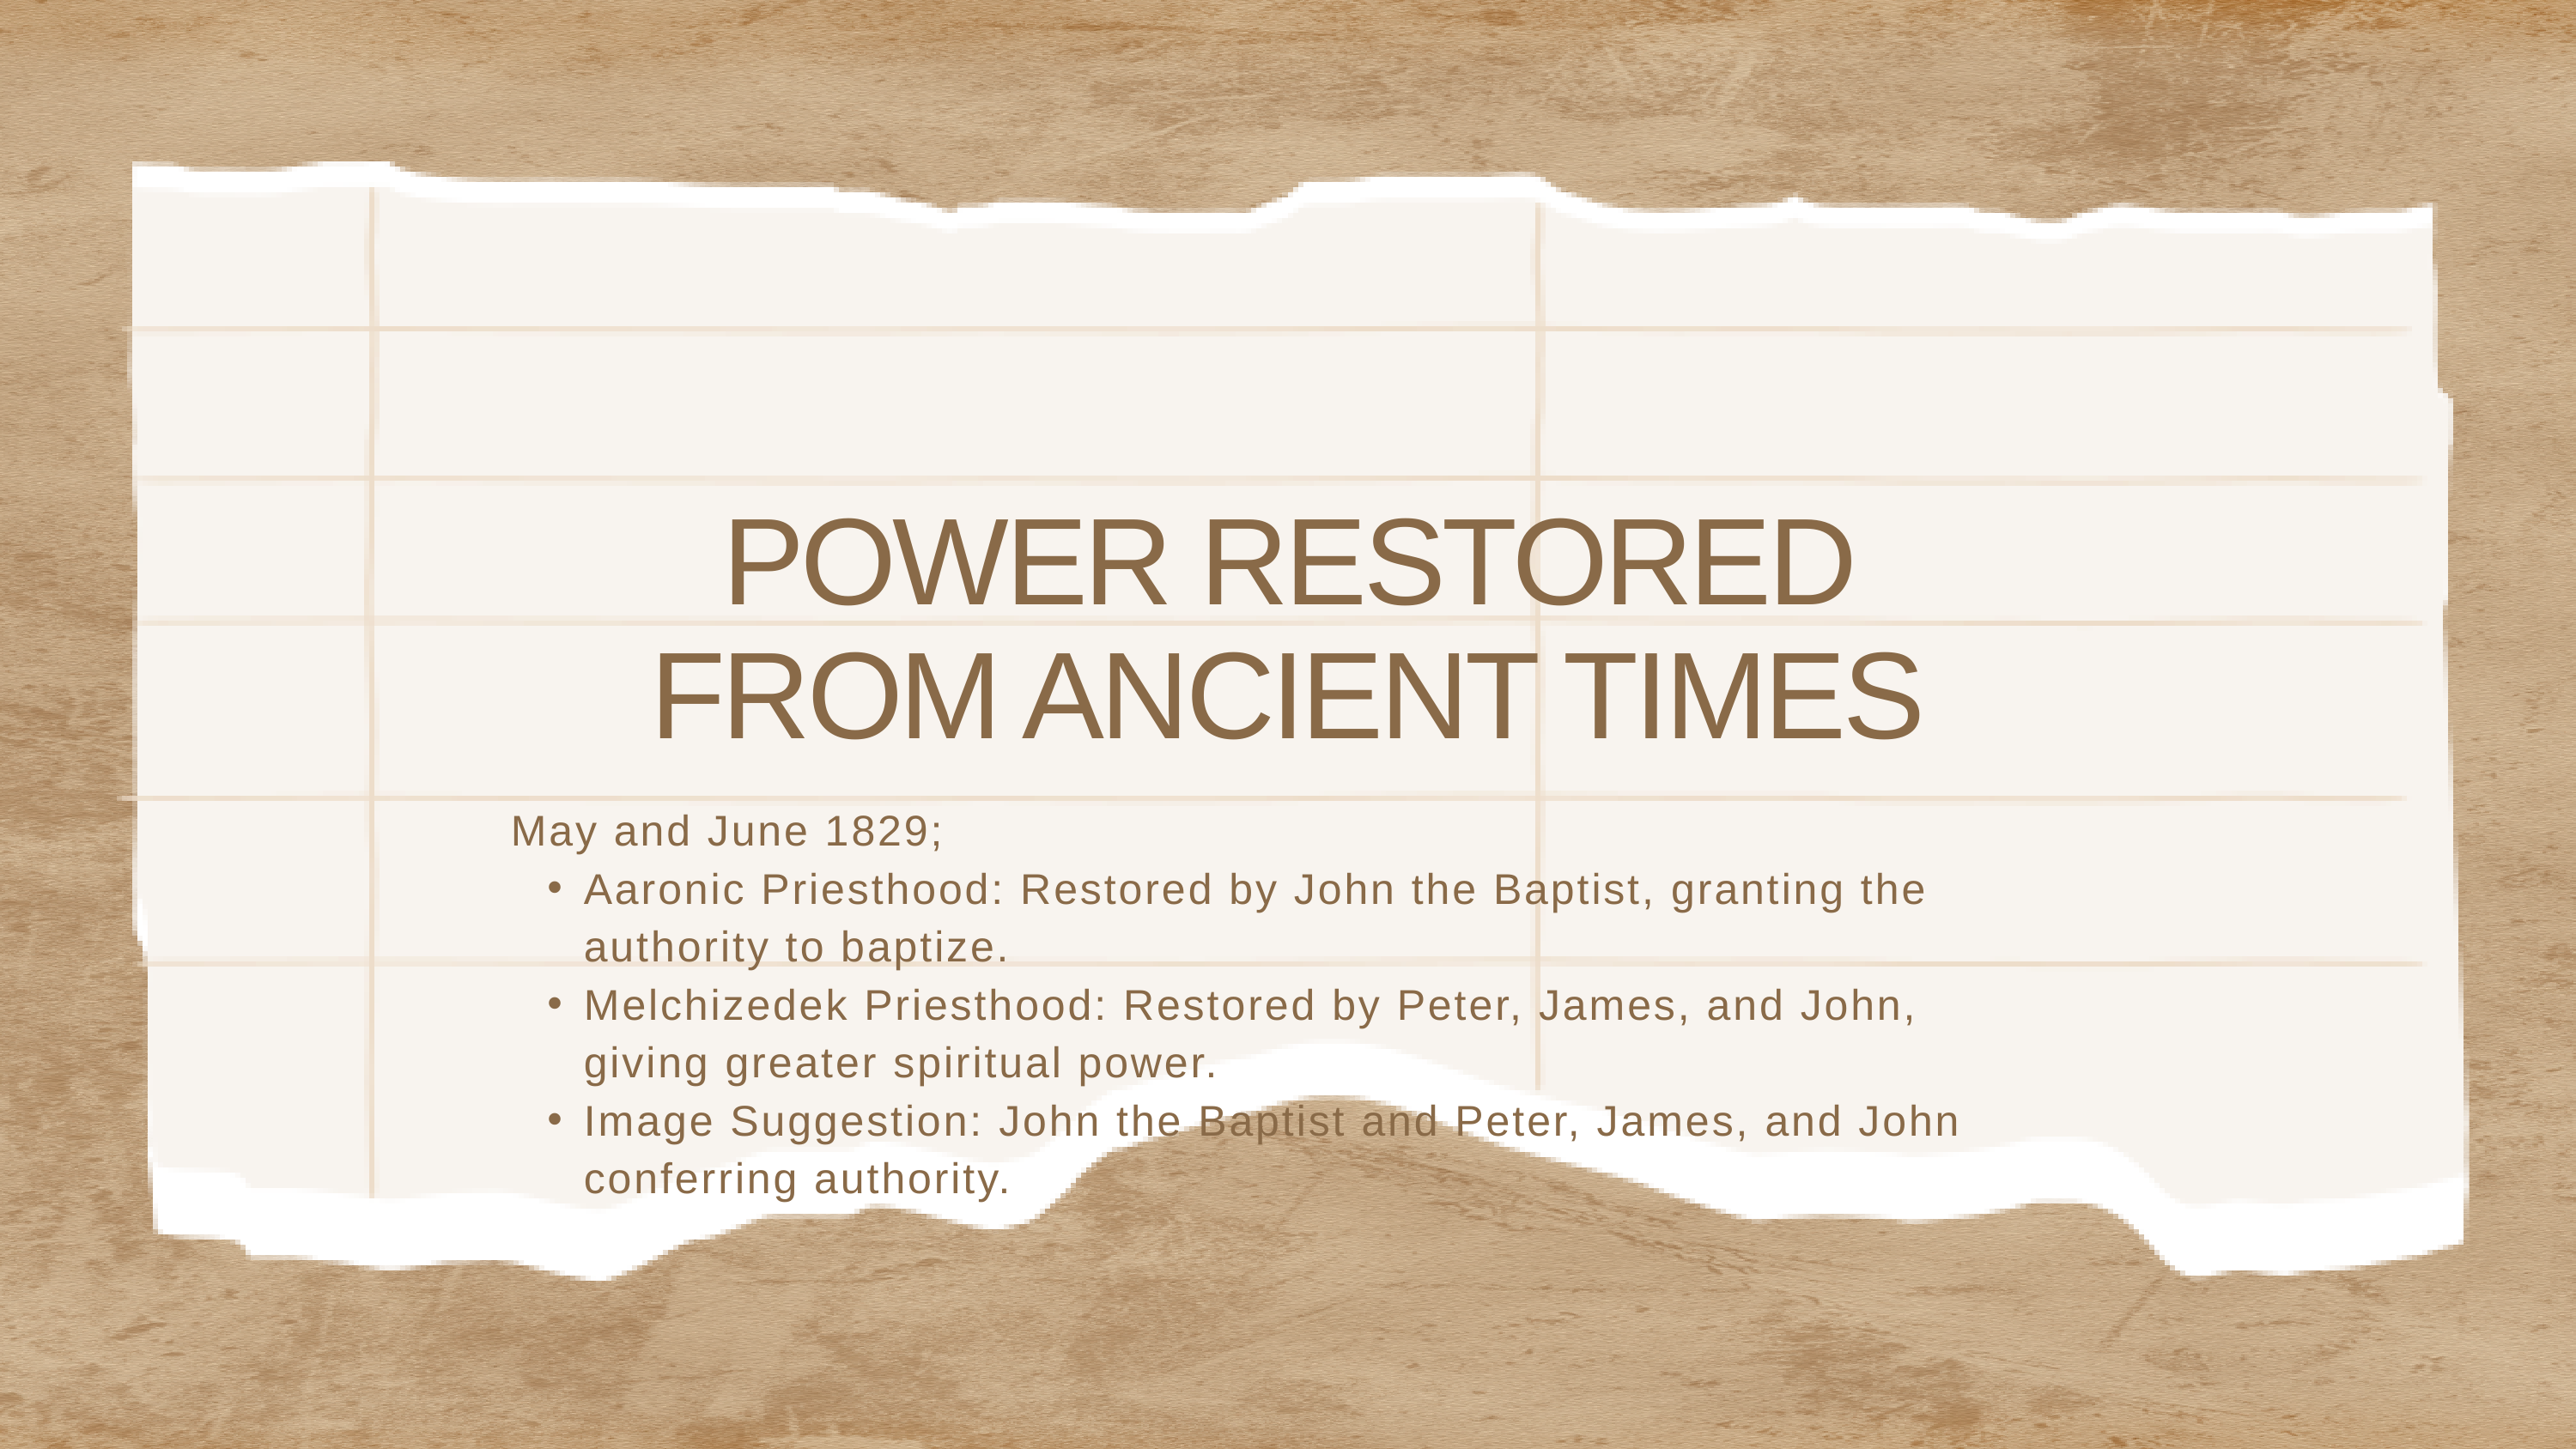

POWER RESTORED FROM ANCIENT TIMES
May and June 1829;
Aaronic Priesthood: Restored by John the Baptist, granting the authority to baptize.
Melchizedek Priesthood: Restored by Peter, James, and John, giving greater spiritual power.
Image Suggestion: John the Baptist and Peter, James, and John conferring authority.